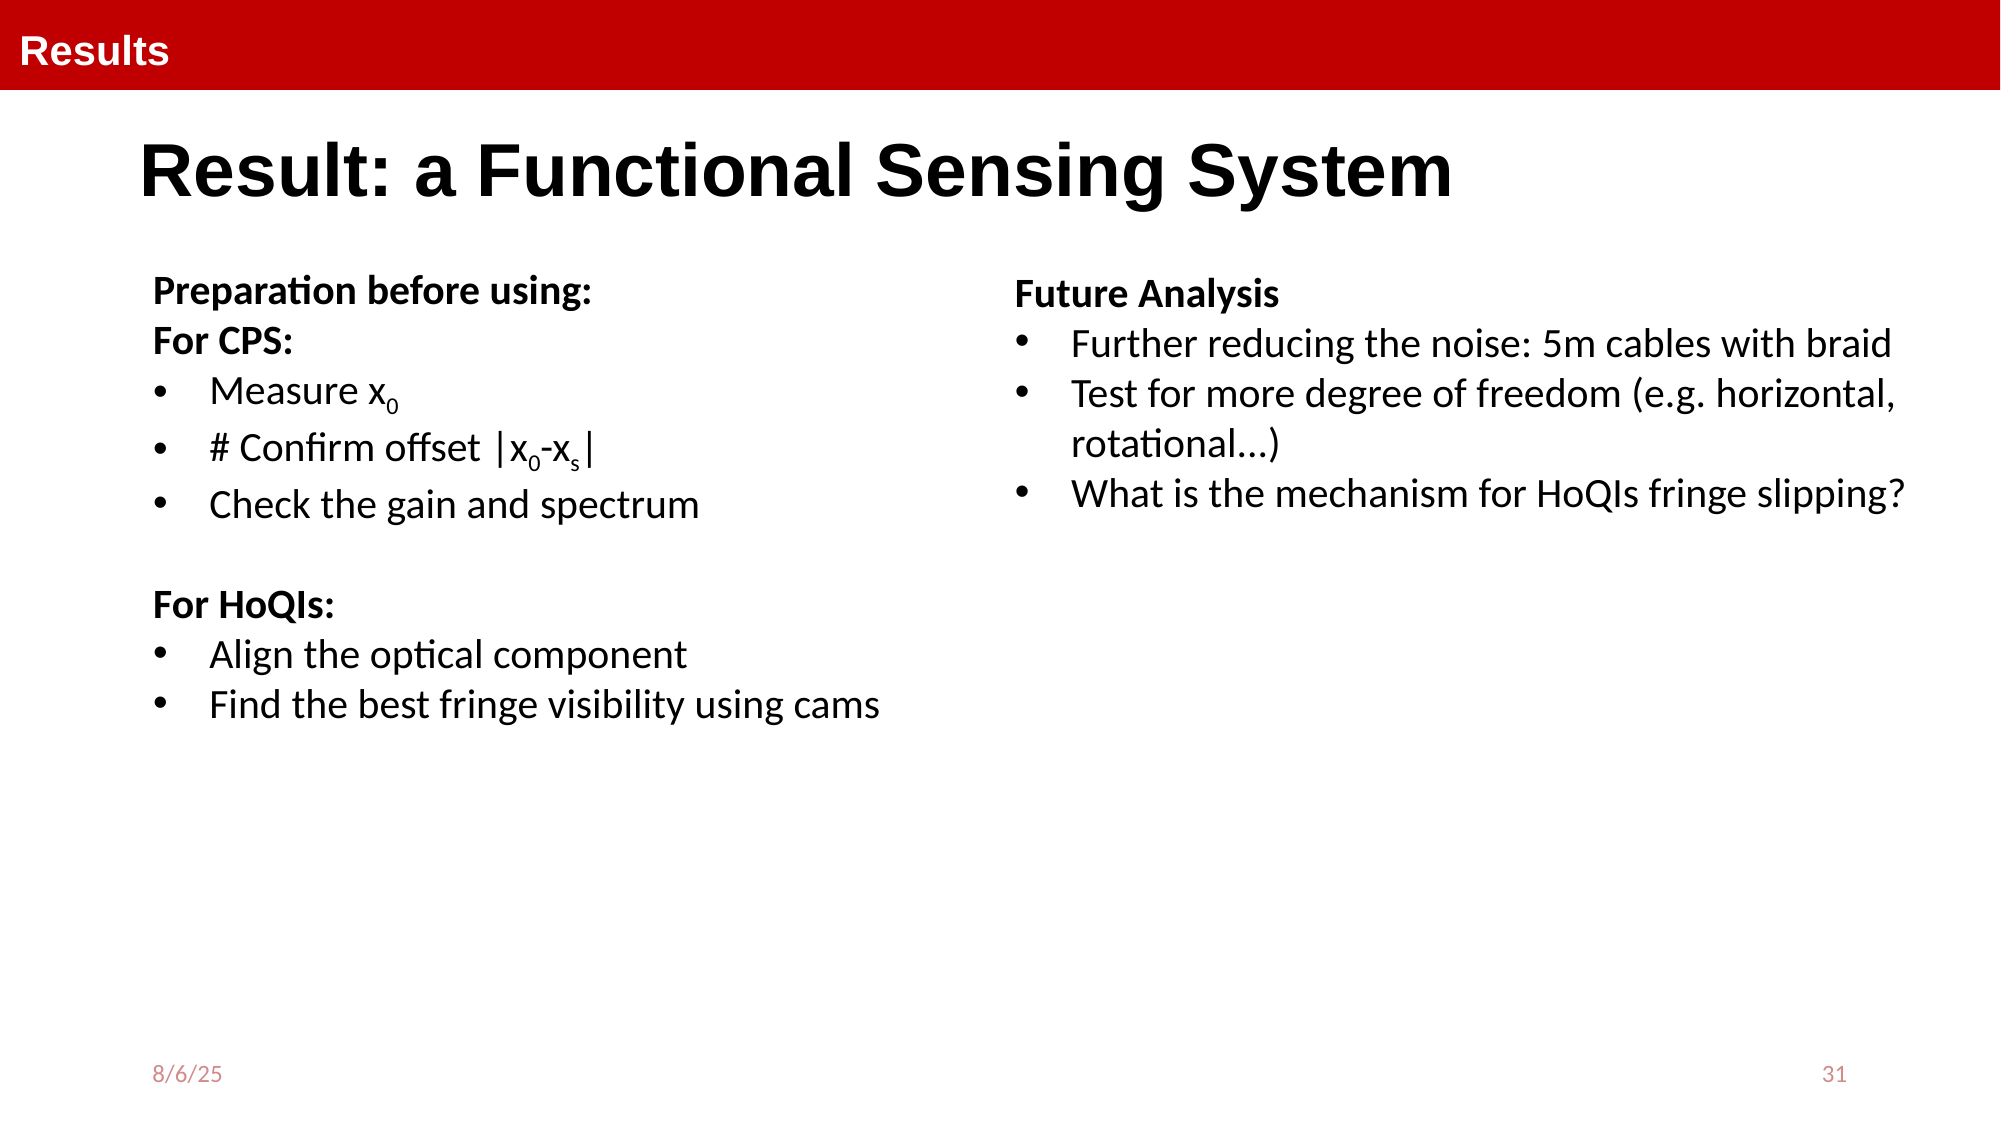

Results
# Result: a Functional Sensing System
Preparation before using:
For CPS:
Measure x0
# Confirm offset |x0-xs|
Check the gain and spectrum

For HoQIs:
Align the optical component
Find the best fringe visibility using cams
Future Analysis
Further reducing the noise: 5m cables with braid
Test for more degree of freedom (e.g. horizontal, rotational...)
What is the mechanism for HoQIs fringe slipping?
8/6/25
31